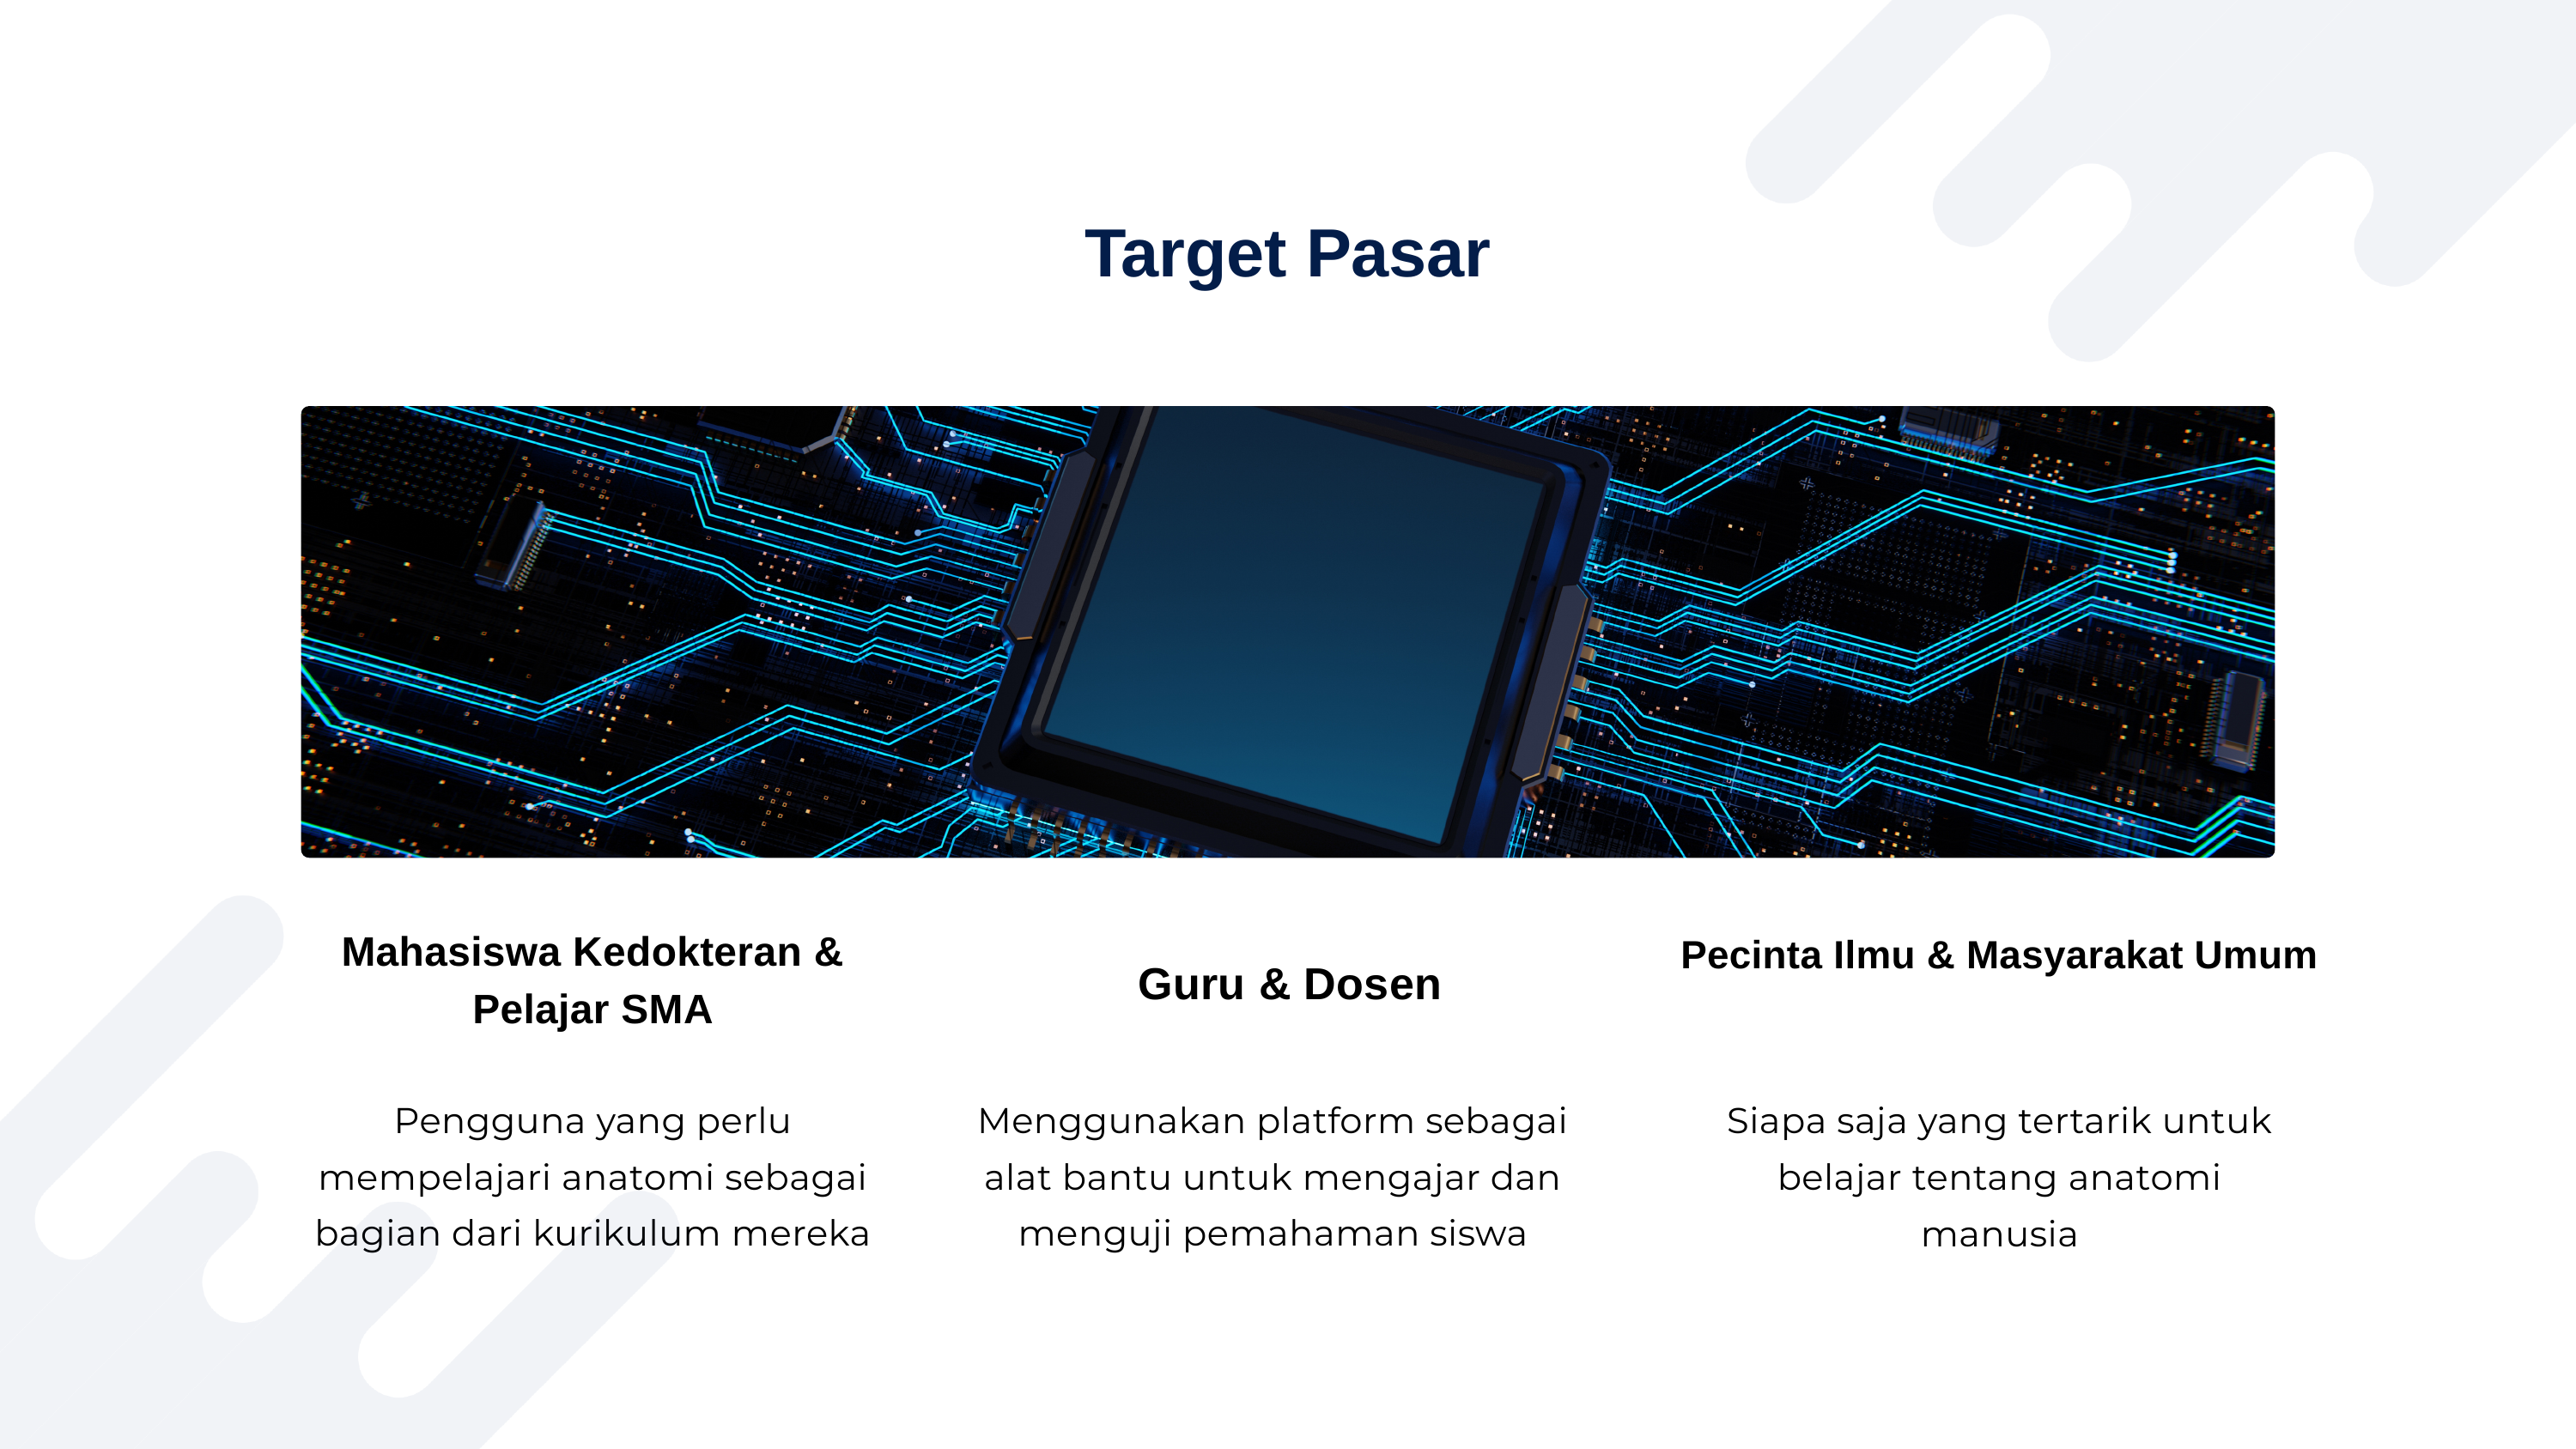

Target Pasar

Mahasiswa Kedokteran & Pelajar SMA
Pecinta Ilmu & Masyarakat Umum
Guru & Dosen
Pengguna yang perlu mempelajari anatomi sebagai bagian dari kurikulum mereka
Menggunakan platform sebagai alat bantu untuk mengajar dan menguji pemahaman siswa
Siapa saja yang tertarik untuk belajar tentang anatomi manusia